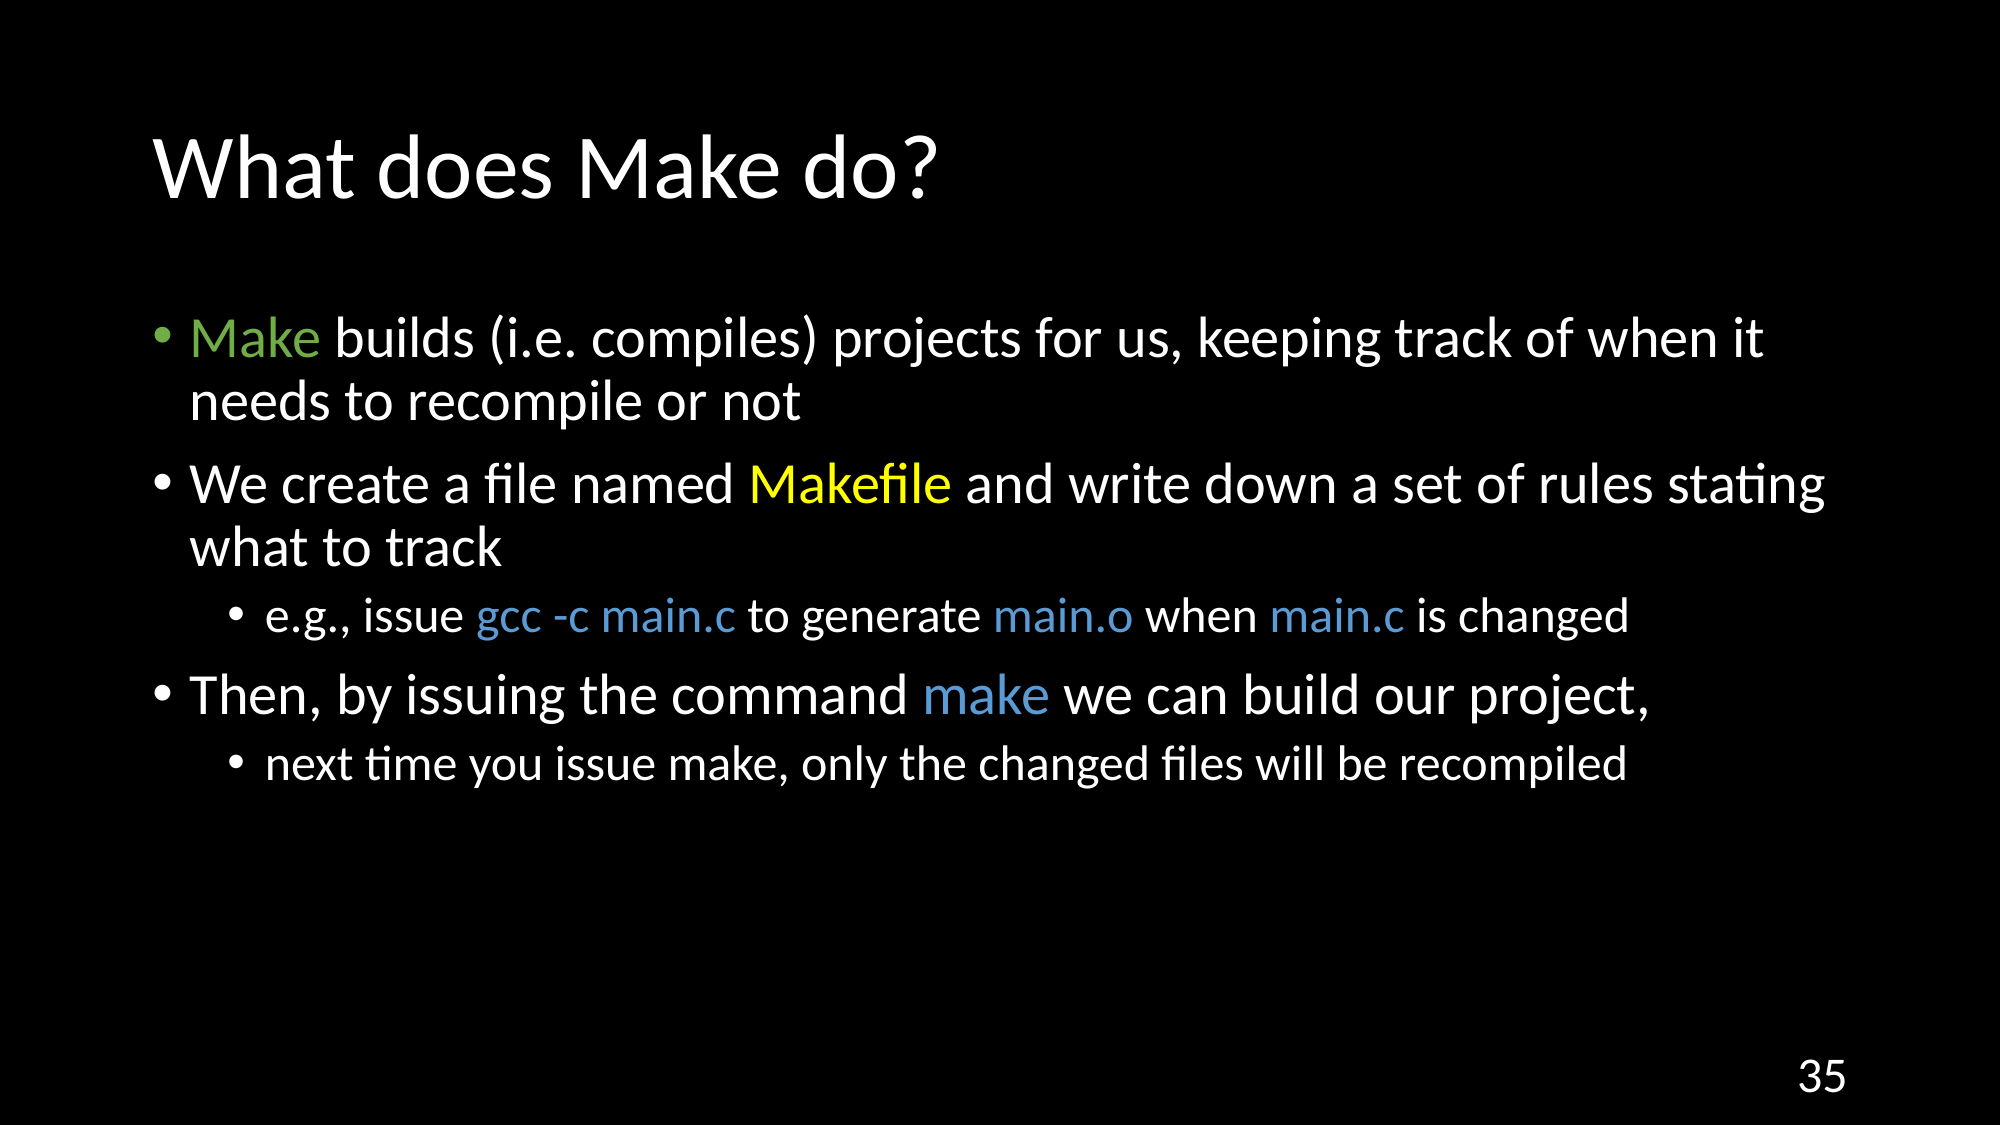

# What does Make do?
Make builds (i.e. compiles) projects for us, keeping track of when it needs to recompile or not
We create a file named Makefile and write down a set of rules stating what to track
e.g., issue gcc -c main.c to generate main.o when main.c is changed
Then, by issuing the command make we can build our project,
next time you issue make, only the changed files will be recompiled

35